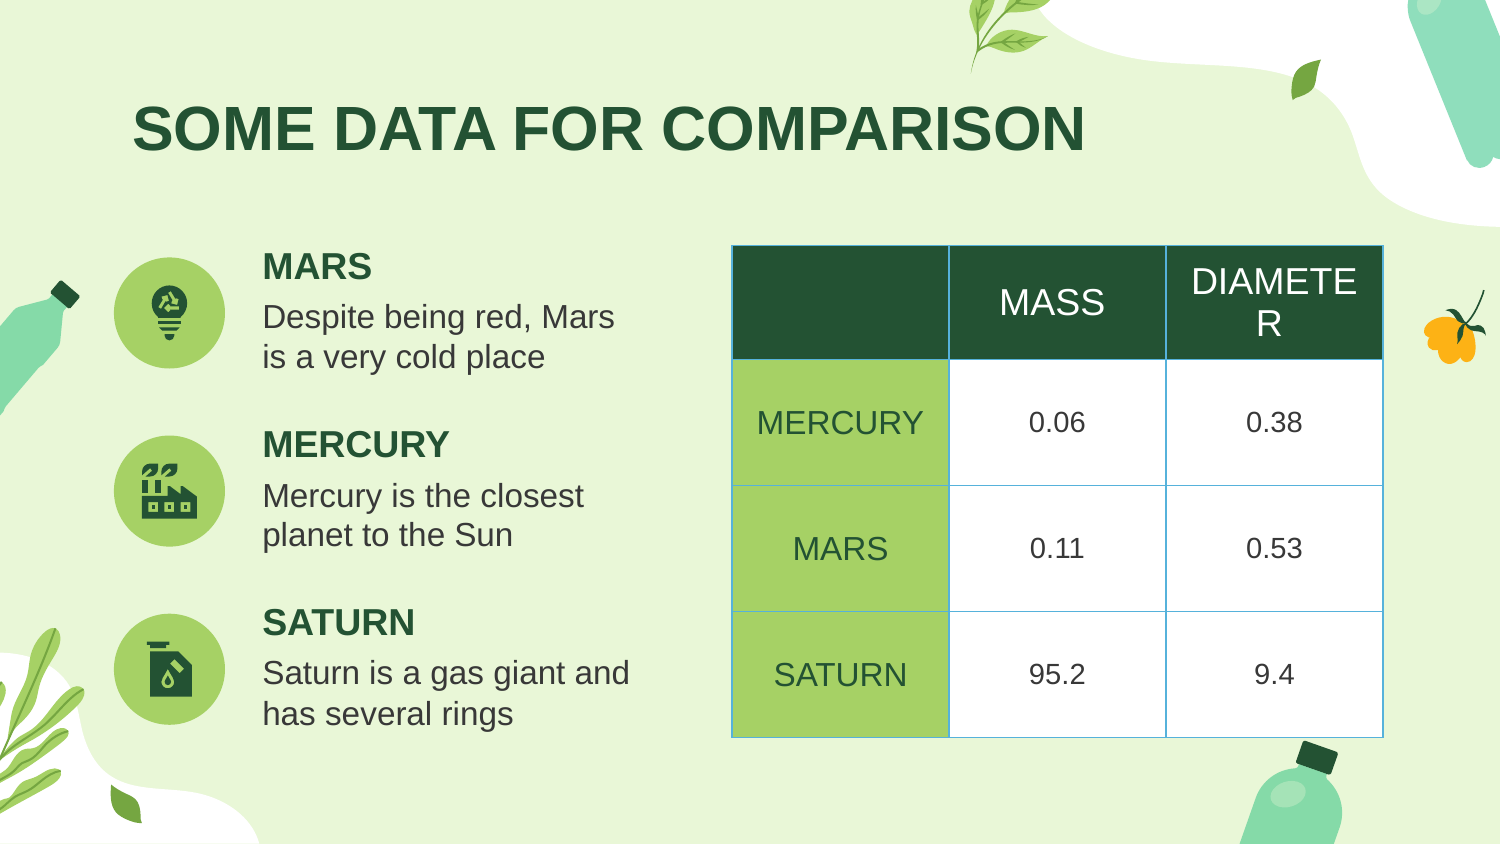

# SOME DATA FOR COMPARISON
MARS
|  | MASS | DIAMETER |
| --- | --- | --- |
| MERCURY | 0.06 | 0.38 |
| MARS | 0.11 | 0.53 |
| SATURN | 95.2 | 9.4 |

Despite being red, Mars is a very cold place
MERCURY

Mercury is the closest planet to the Sun
SATURN

Saturn is a gas giant and has several rings